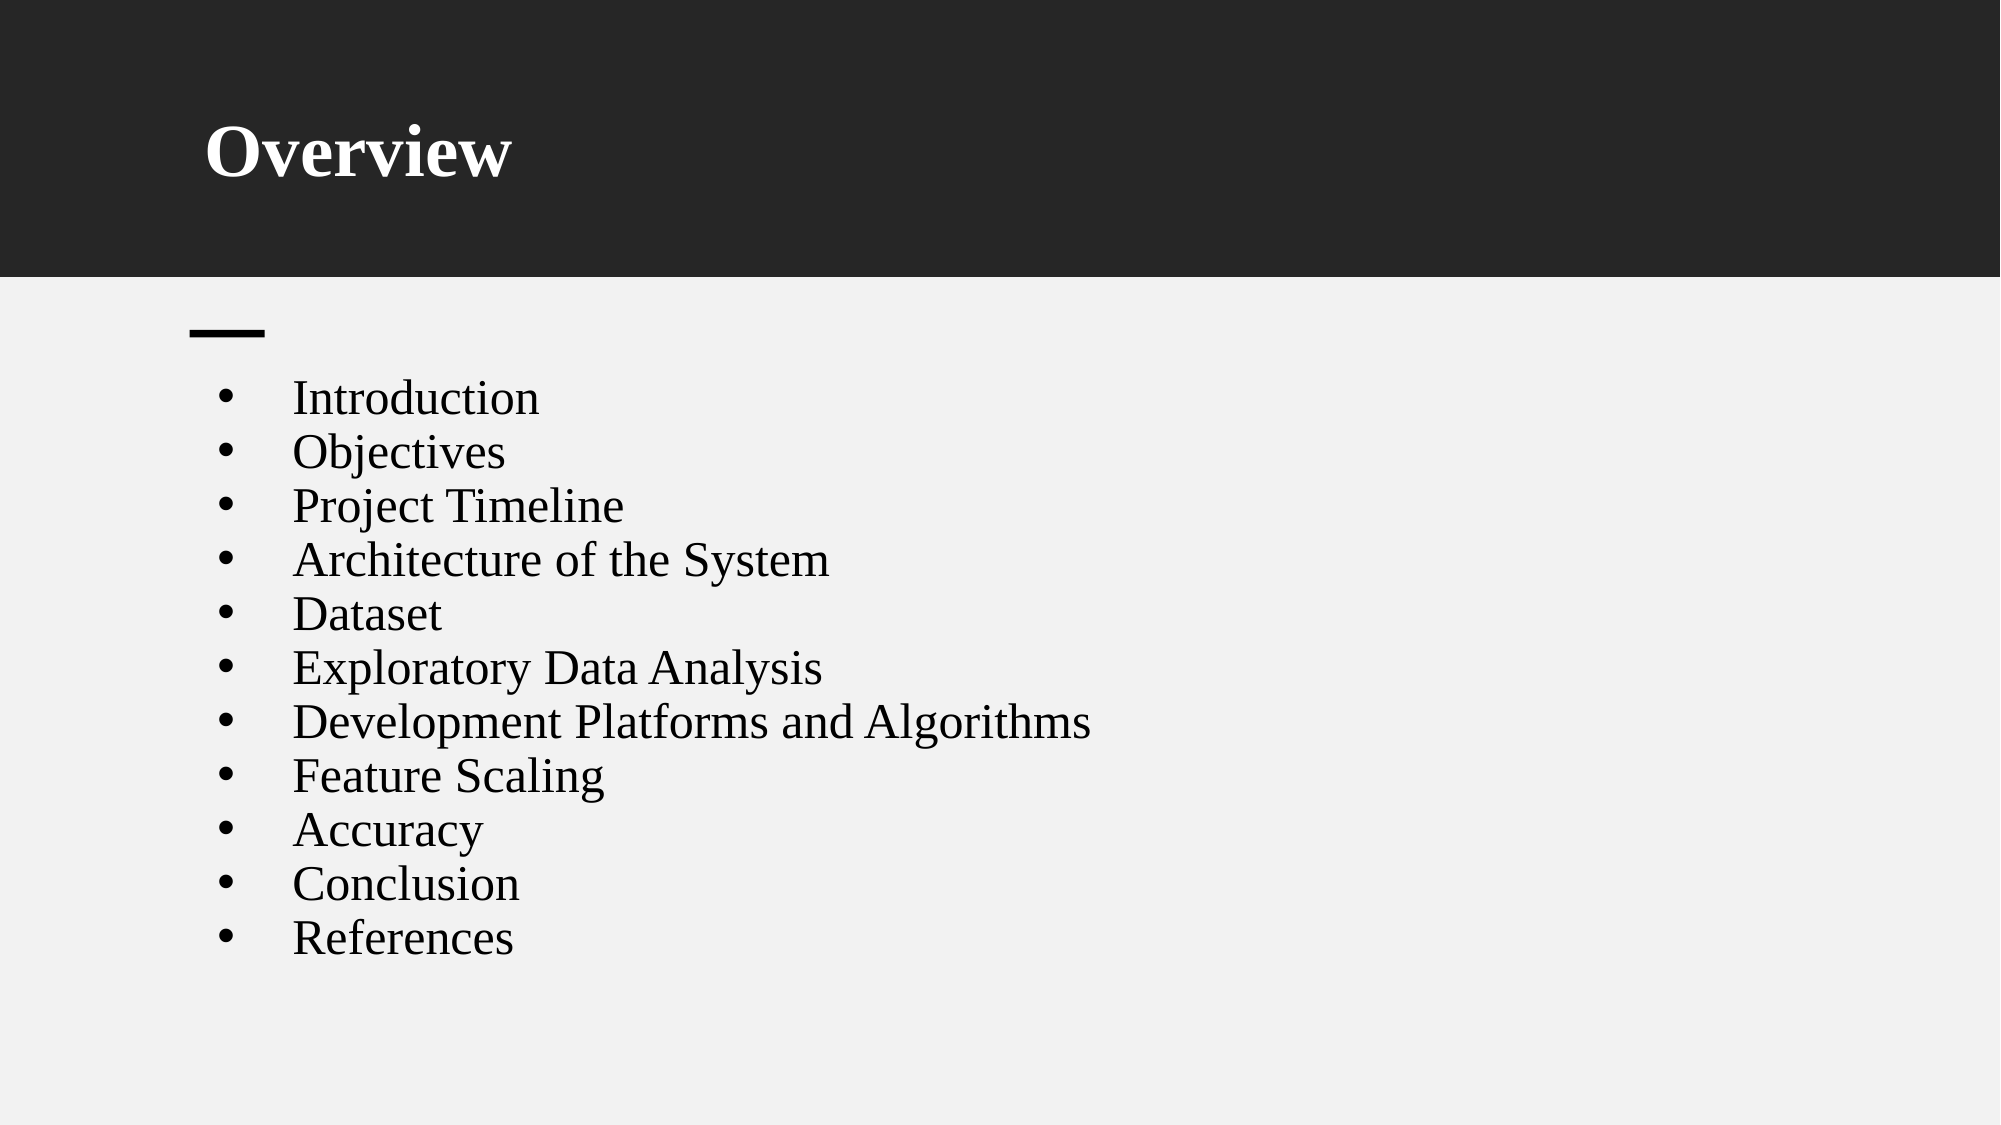

# Overview

Introduction
Objectives
Project Timeline
Architecture of the System
Dataset
Exploratory Data Analysis
Development Platforms and Algorithms
Feature Scaling
Accuracy
Conclusion
References